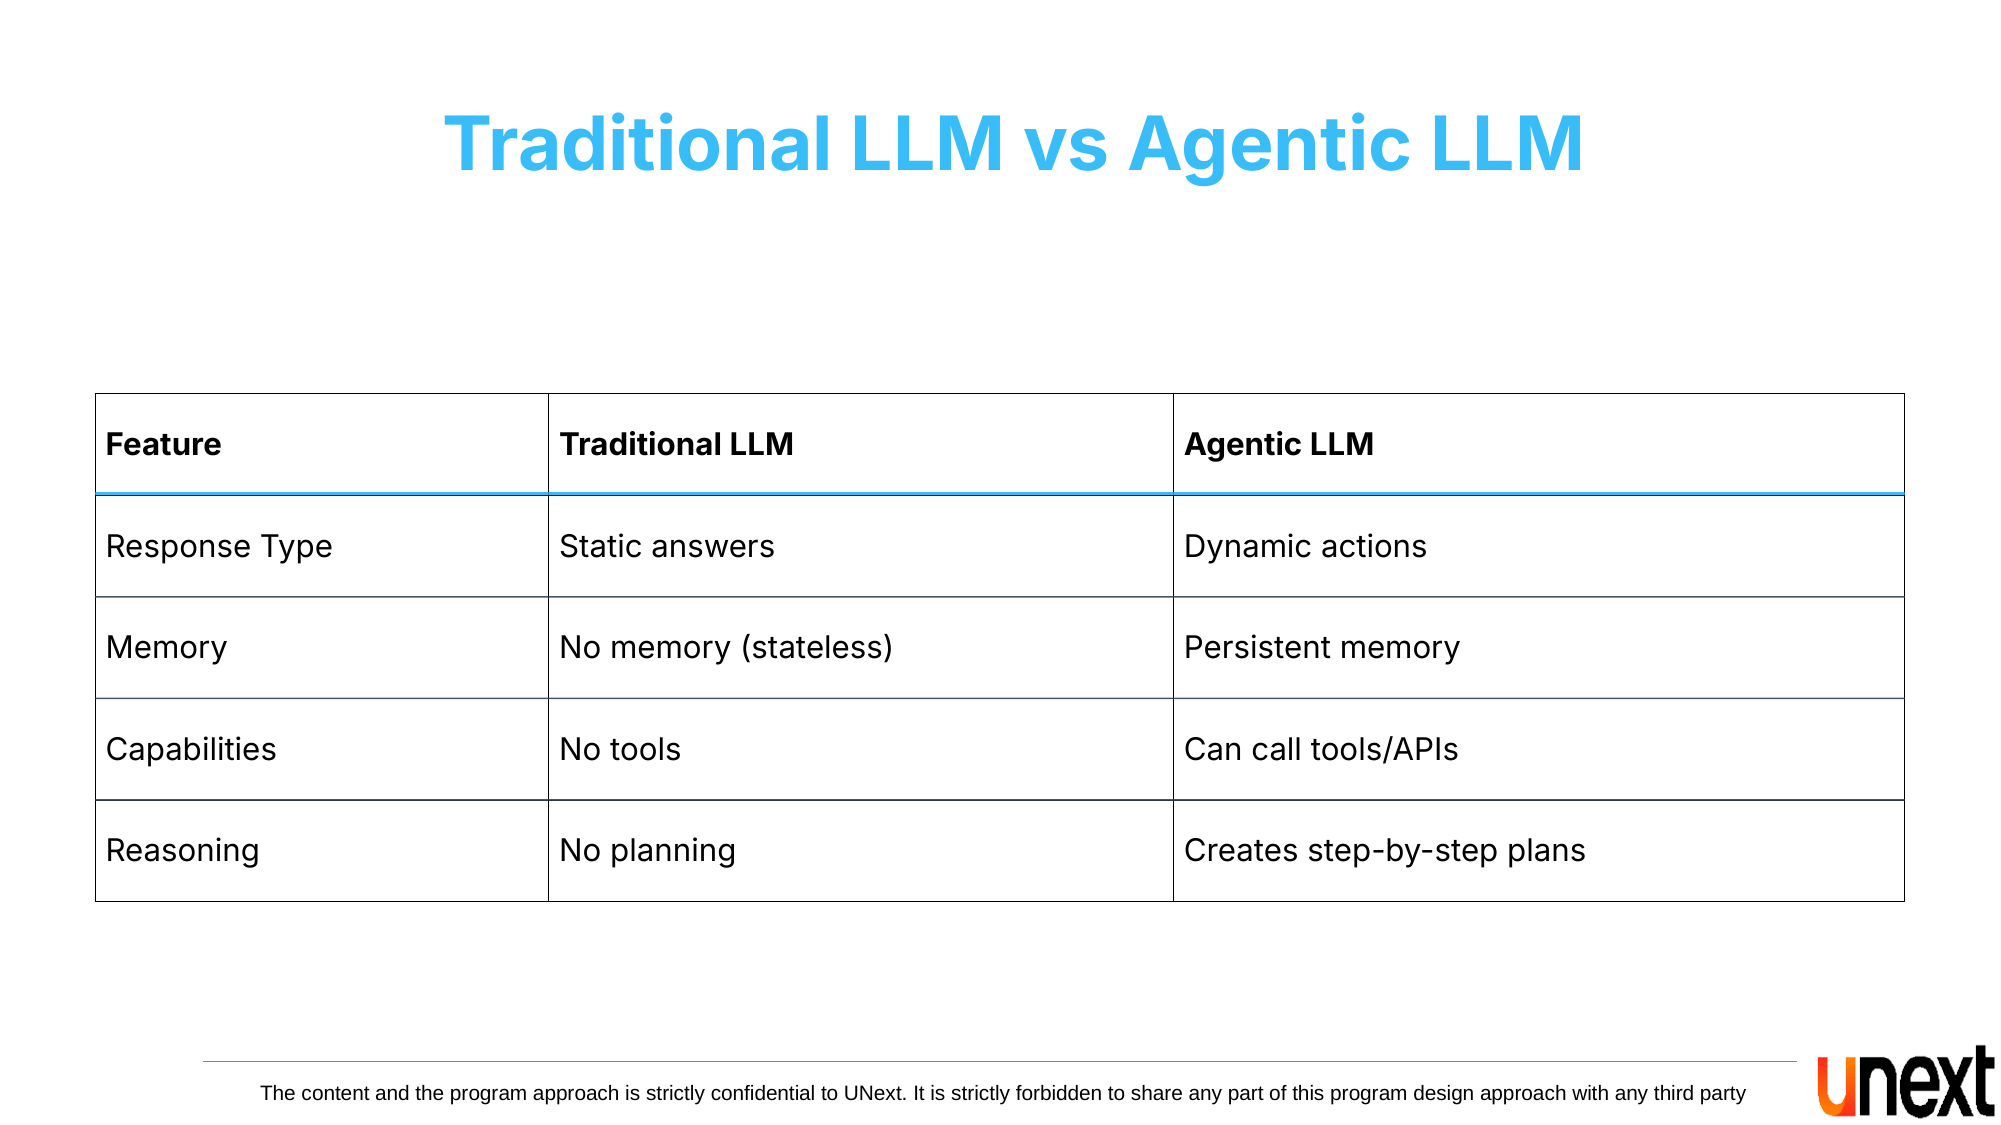

Traditional LLM vs Agentic LLM
| Feature | Traditional LLM | Agentic LLM |
| --- | --- | --- |
| Response Type | Static answers | Dynamic actions |
| Memory | No memory (stateless) | Persistent memory |
| Capabilities | No tools | Can call tools/APIs |
| Reasoning | No planning | Creates step-by-step plans |